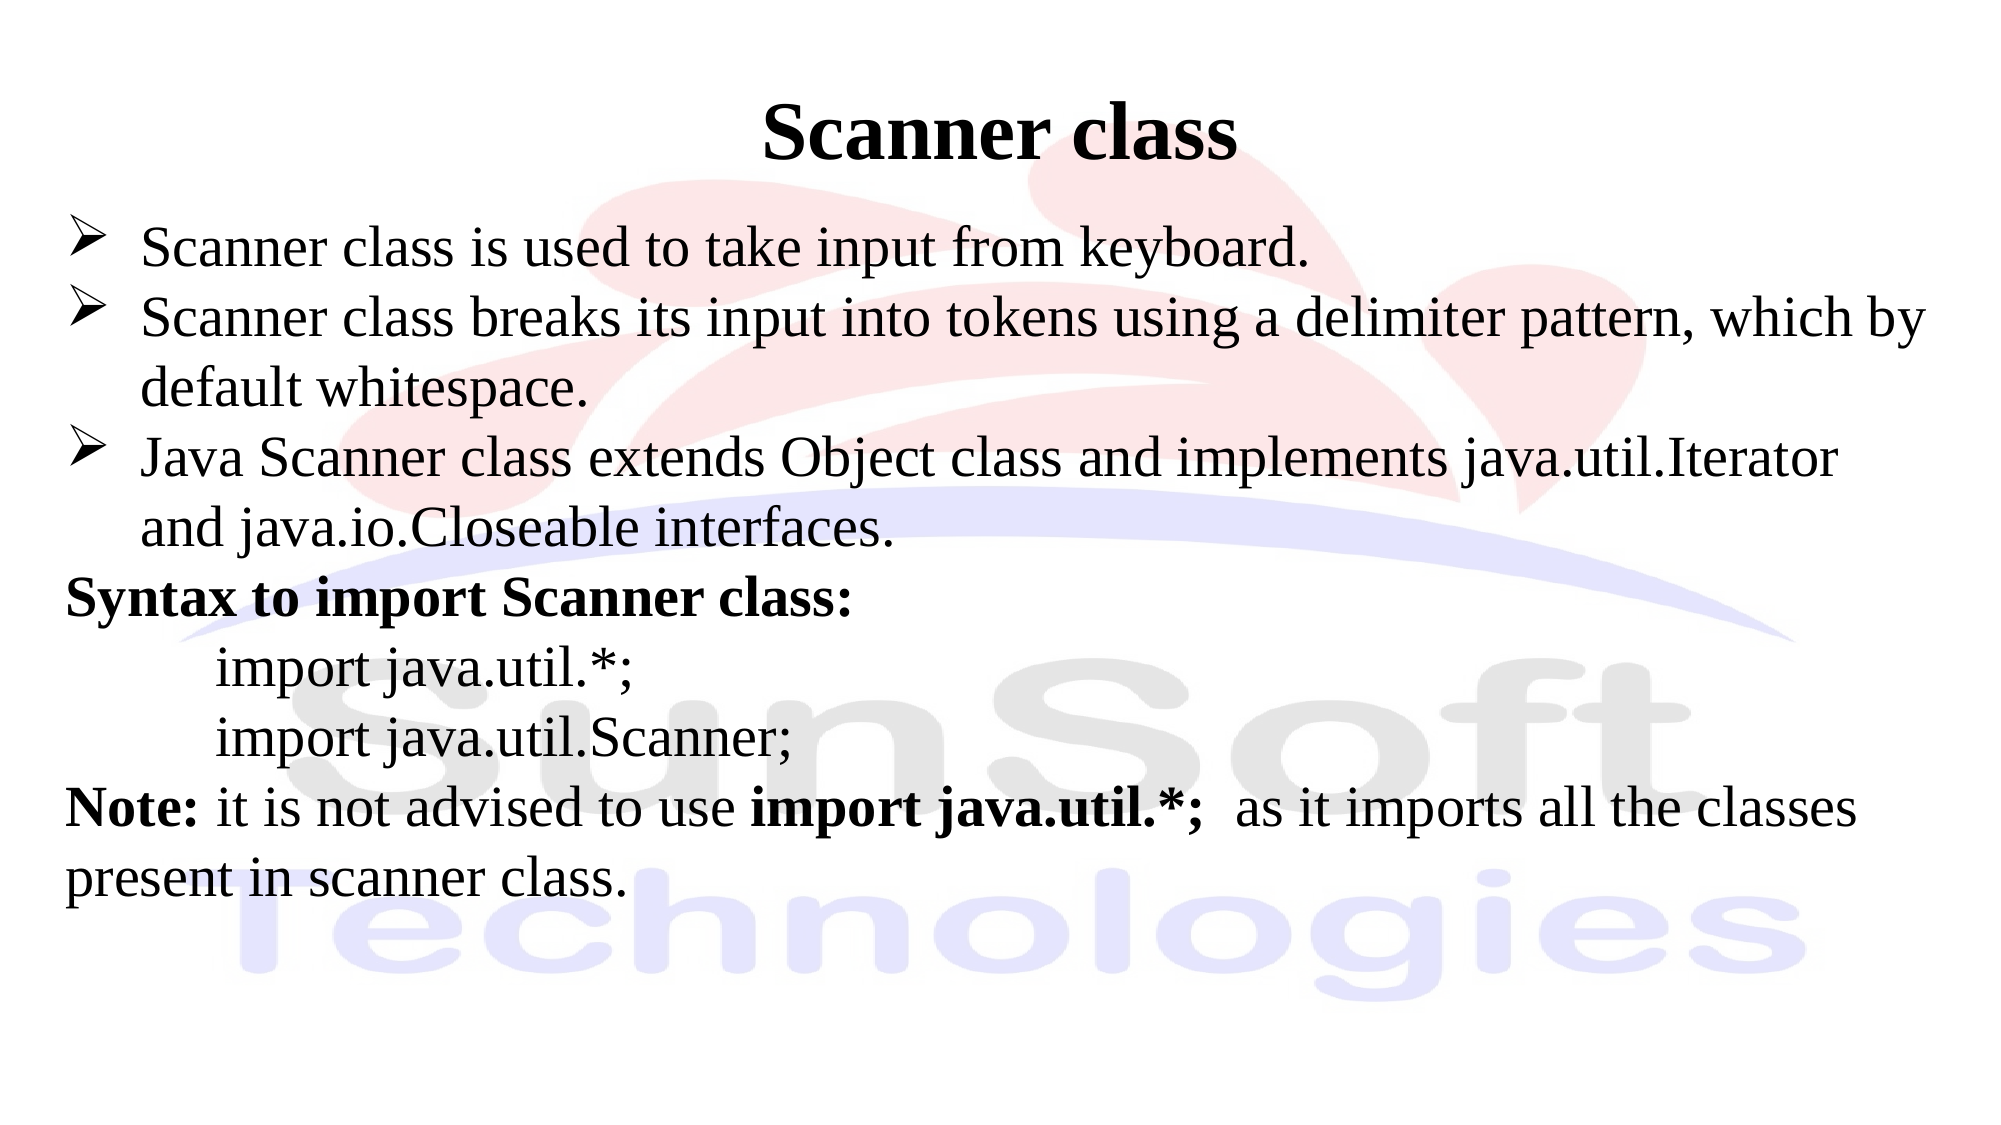

Scanner class
Scanner class is used to take input from keyboard.
Scanner class breaks its input into tokens using a delimiter pattern, which by default whitespace.
Java Scanner class extends Object class and implements java.util.Iterator and java.io.Closeable interfaces.
Syntax to import Scanner class:
	import java.util.*;
	import java.util.Scanner;
Note: it is not advised to use import java.util.*;  as it imports all the classes present in scanner class.